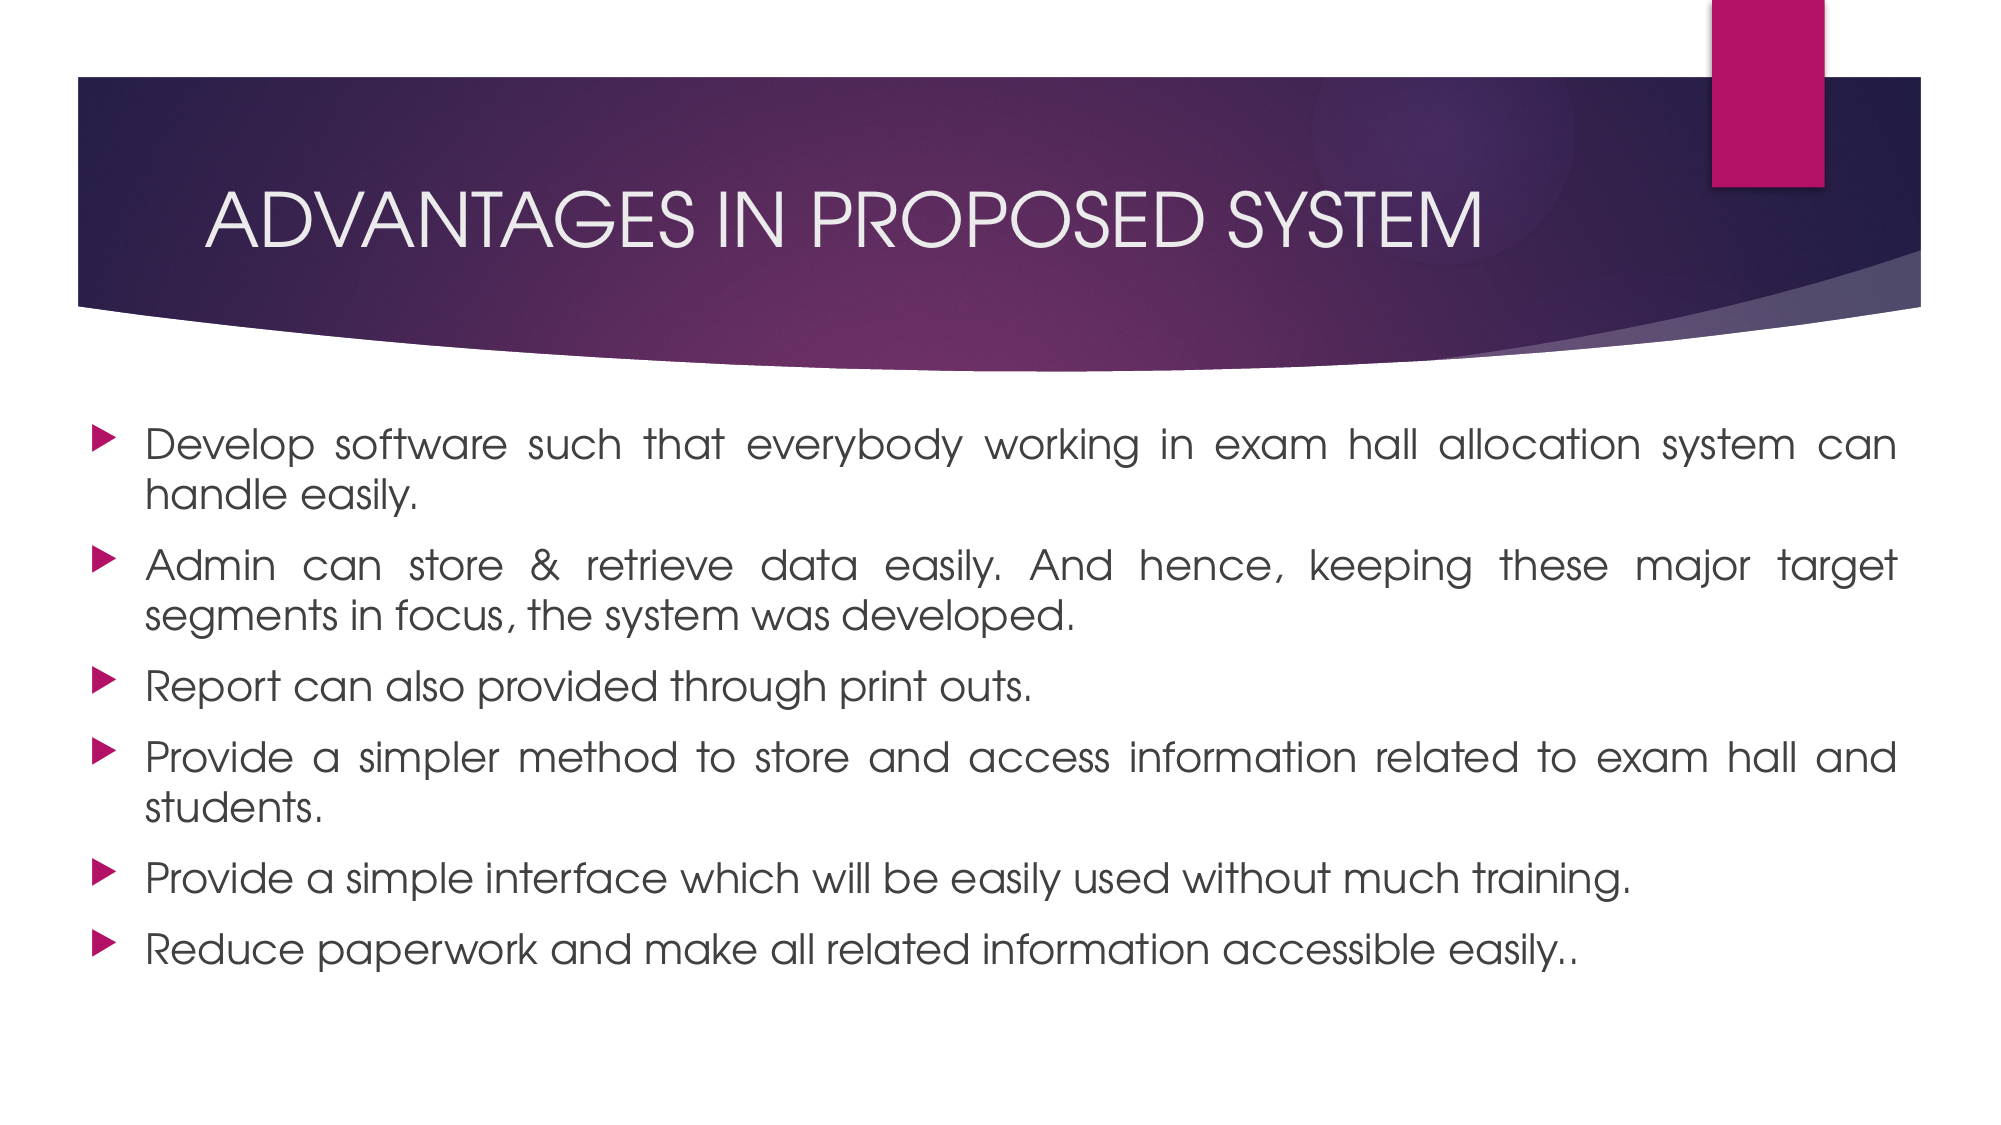

# ADVANTAGES IN PROPOSED SYSTEM
Develop software such that everybody working in exam hall allocation system can handle easily.
Admin can store & retrieve data easily. And hence, keeping these major target segments in focus, the system was developed.
Report can also provided through print outs.
Provide a simpler method to store and access information related to exam hall and students.
Provide a simple interface which will be easily used without much training.
Reduce paperwork and make all related information accessible easily..